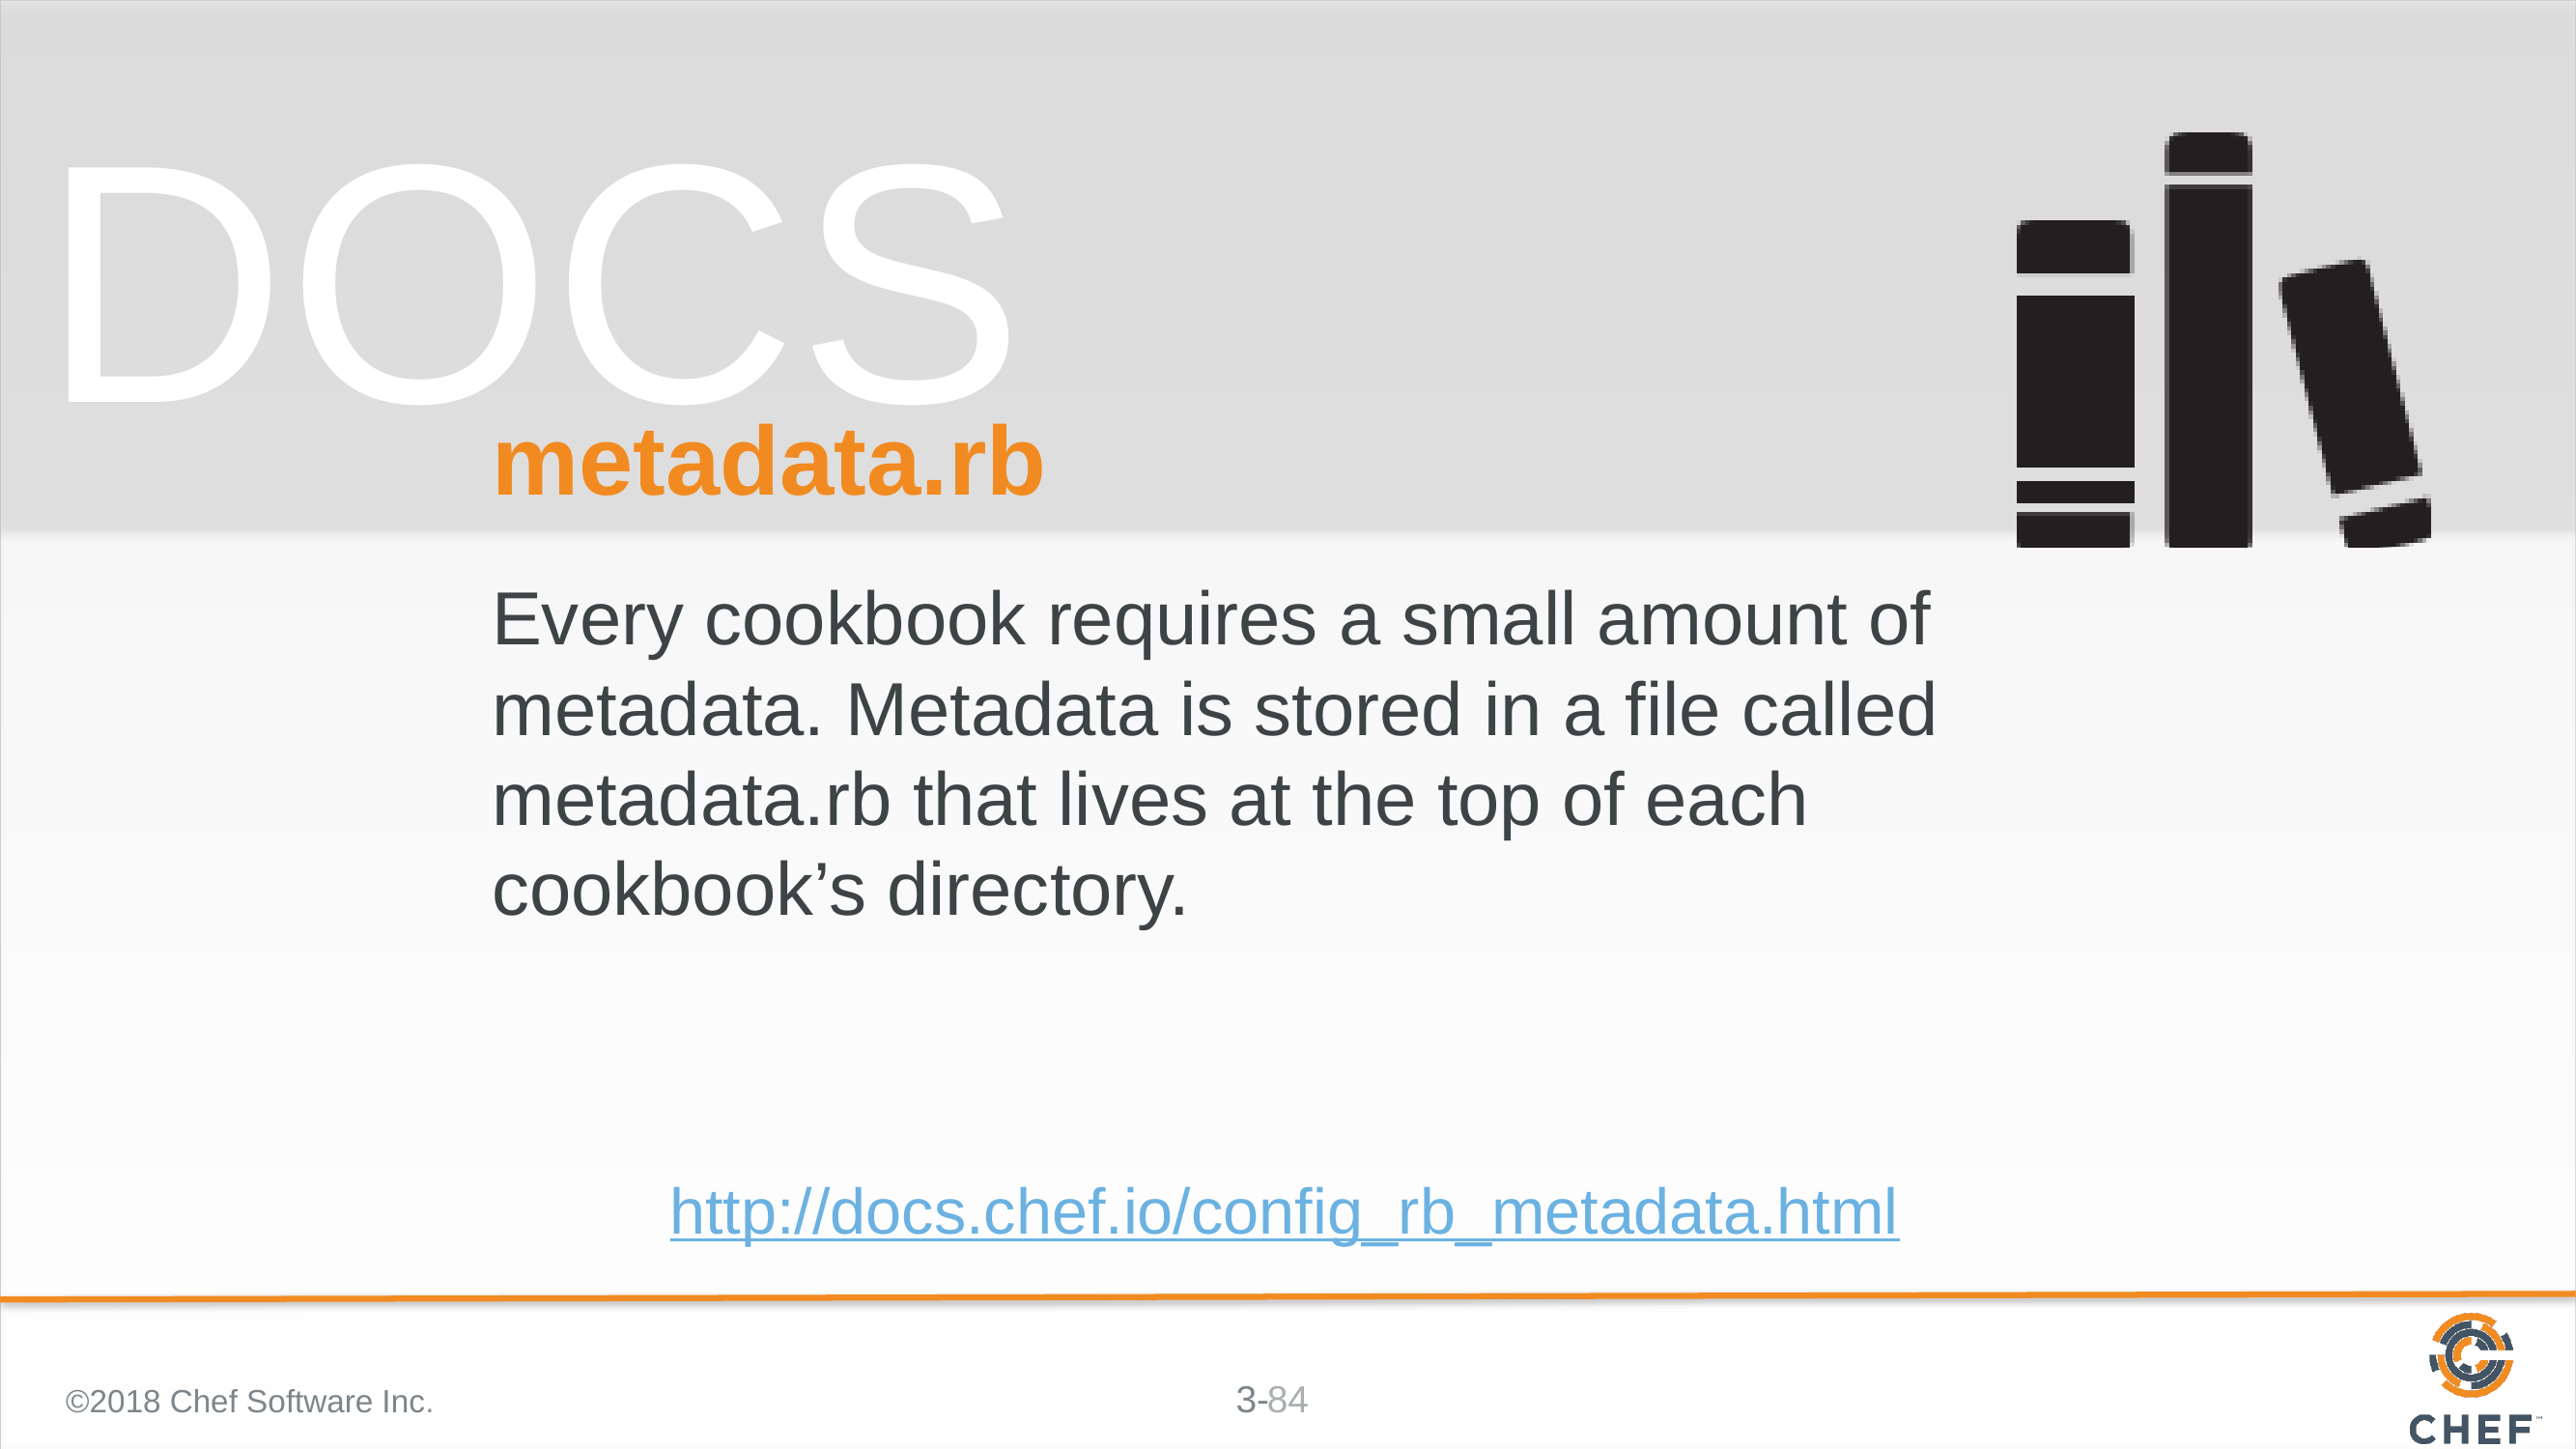

# metadata.rb
Every cookbook requires a small amount of metadata. Metadata is stored in a file called metadata.rb that lives at the top of each cookbook’s directory.
http://docs.chef.io/config_rb_metadata.html

©2018 Chef Software Inc.
84